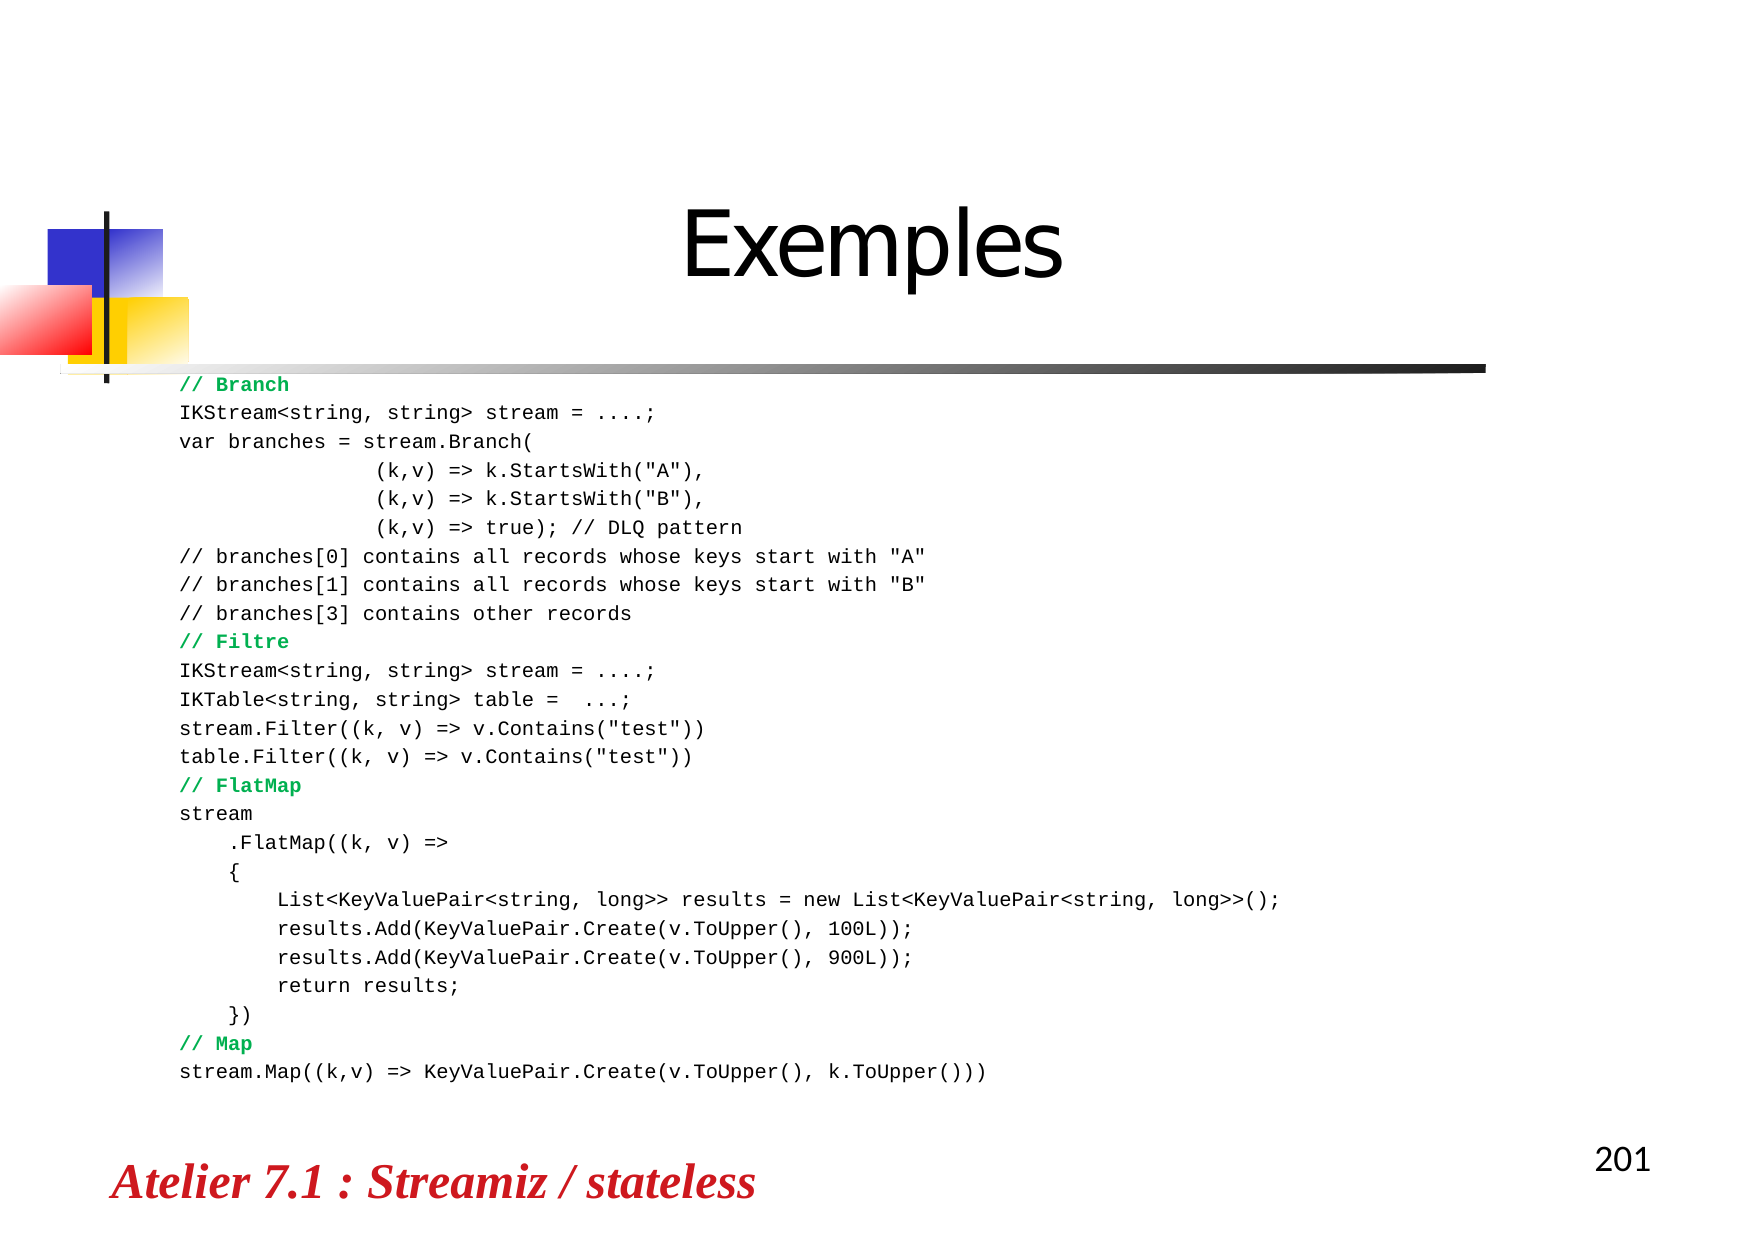

Exemples
// Branch
IKStream<string, string> stream = ....;
var branches = stream.Branch(
                (k,v) => k.StartsWith("A"),
                (k,v) => k.StartsWith("B"),
                (k,v) => true); // DLQ pattern
// branches[0] contains all records whose keys start with "A"
// branches[1] contains all records whose keys start with "B"
// branches[3] contains other records
// Filtre
IKStream<string, string> stream = ....;
IKTable<string, string> table =  ...;
stream.Filter((k, v) => v.Contains("test"))
table.Filter((k, v) => v.Contains("test"))
// FlatMap
stream
    .FlatMap((k, v) =>
    {
        List<KeyValuePair<string, long>> results = new List<KeyValuePair<string, long>>();
        results.Add(KeyValuePair.Create(v.ToUpper(), 100L));
        results.Add(KeyValuePair.Create(v.ToUpper(), 900L));
        return results;
    })
// Map
stream.Map((k,v) => KeyValuePair.Create(v.ToUpper(), k.ToUpper()))
Atelier 7.1 : Streamiz / stateless